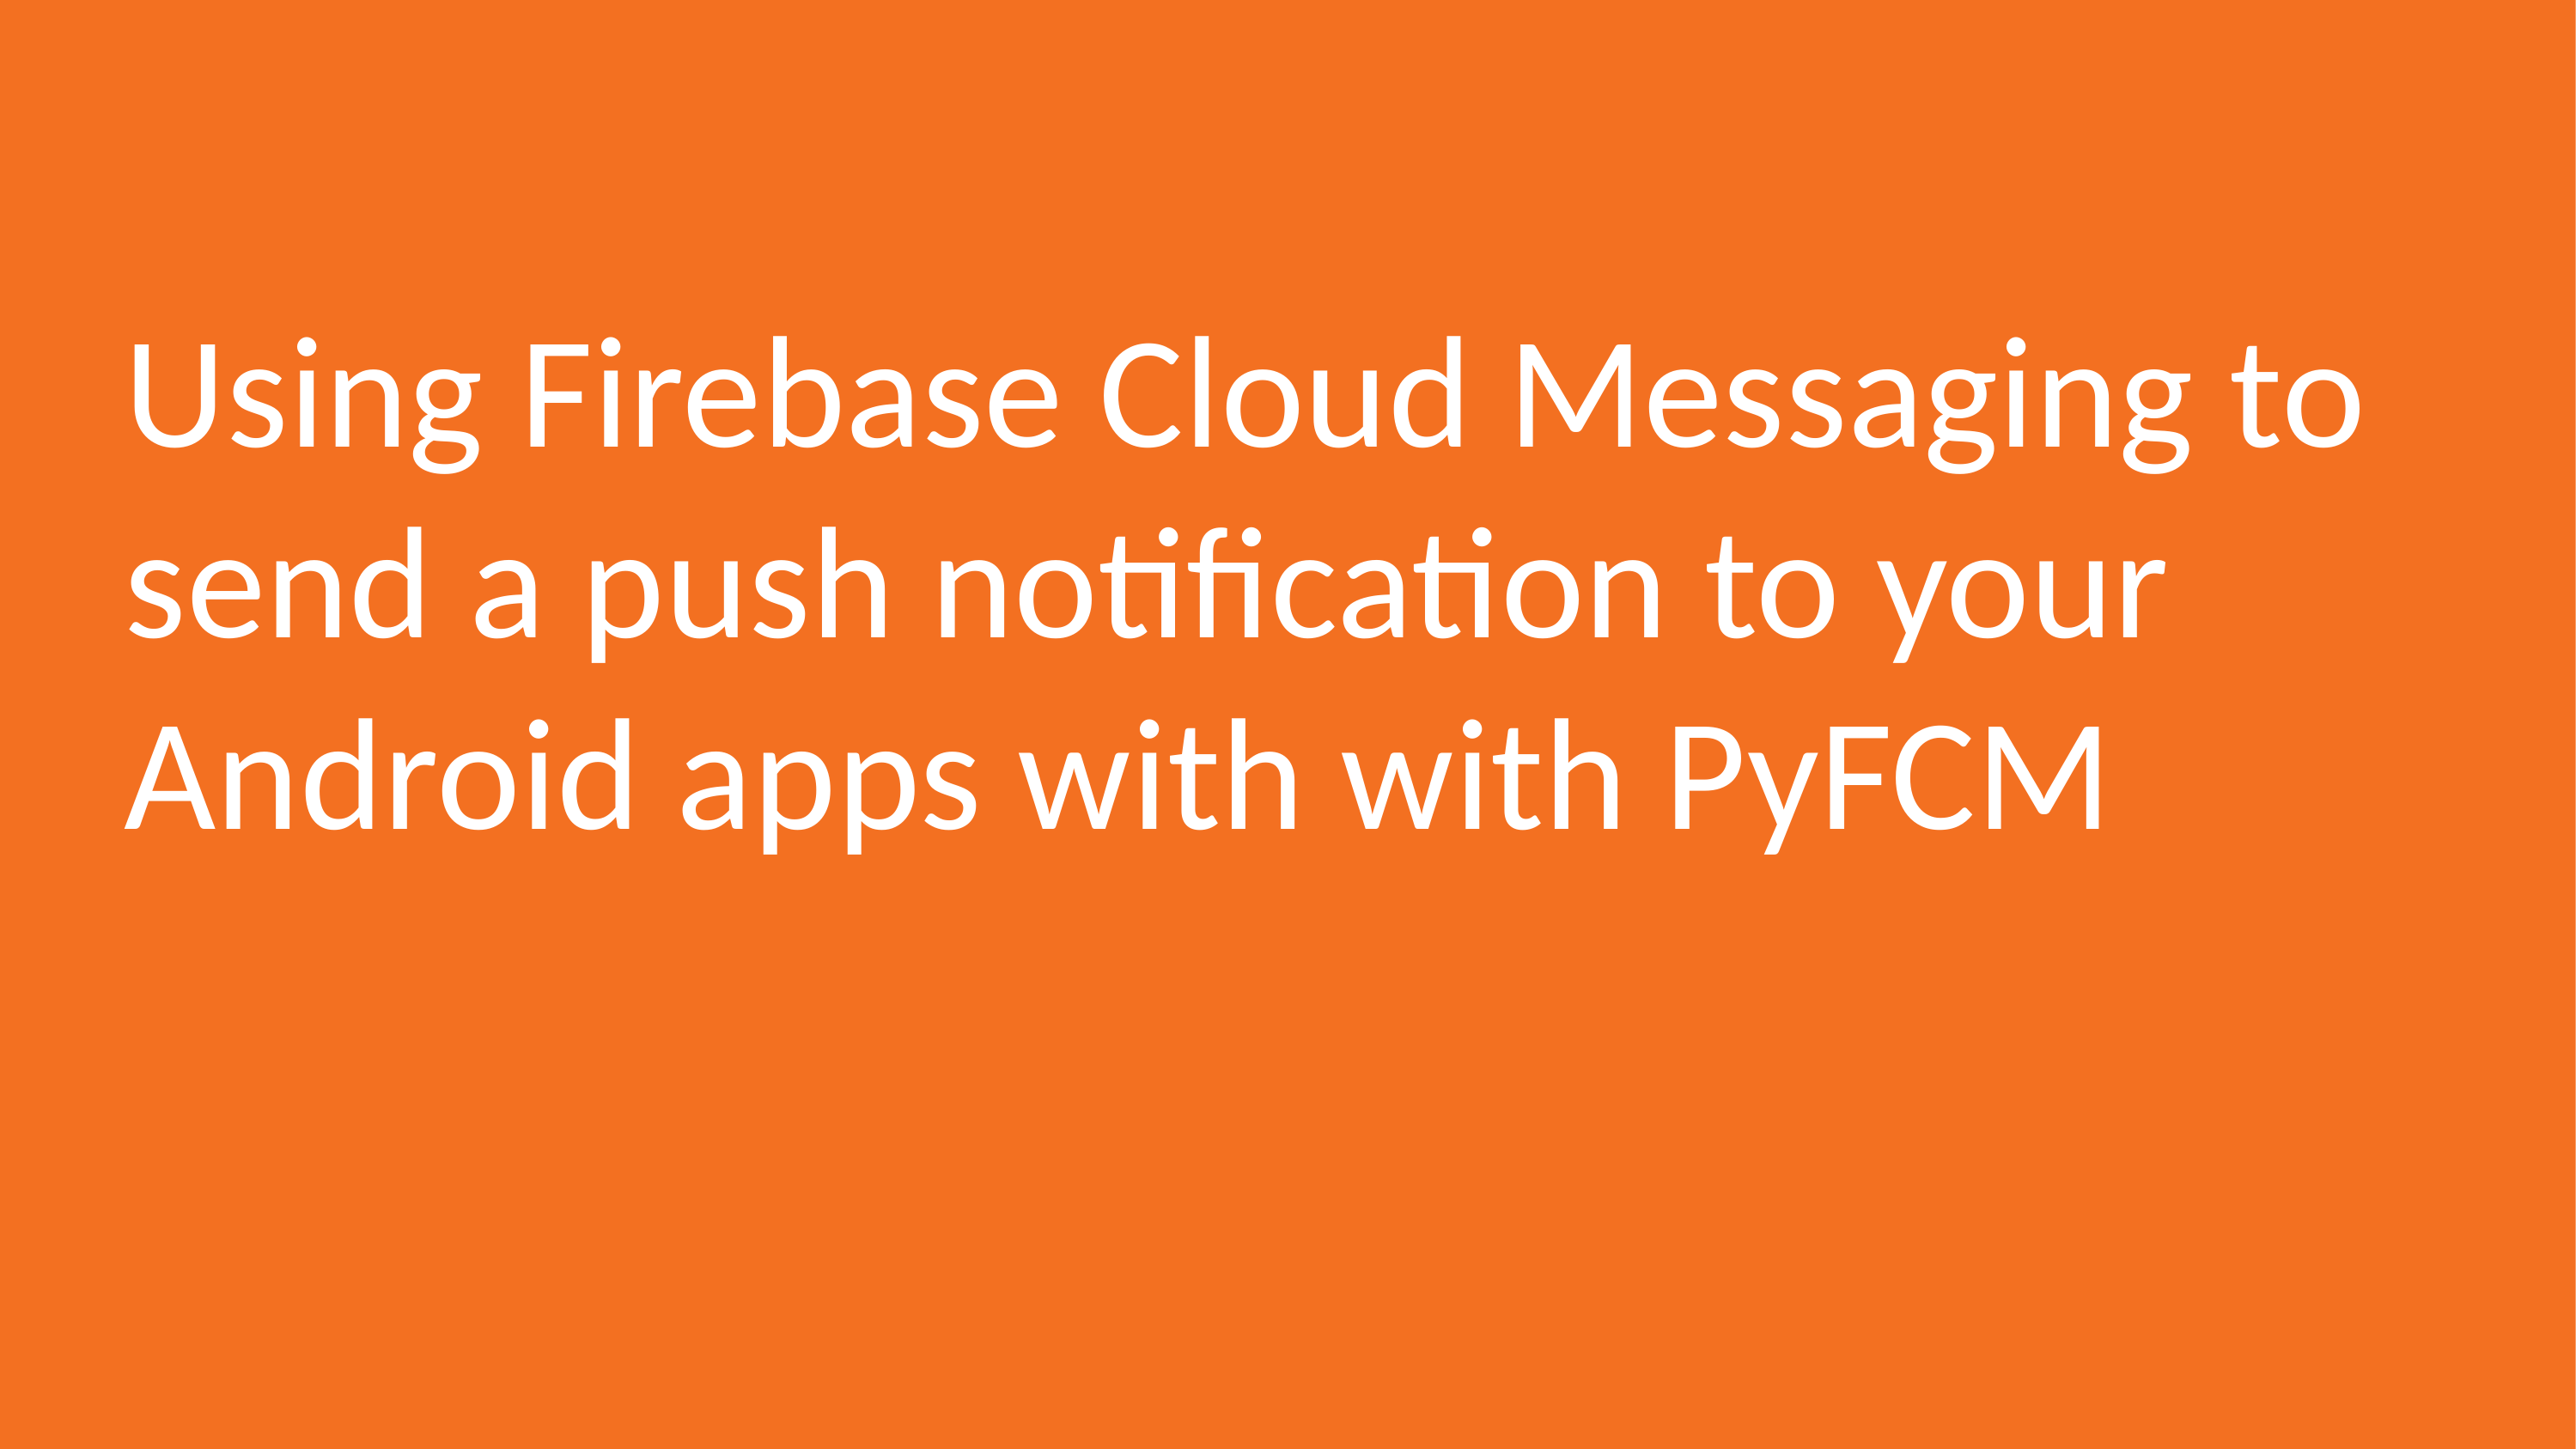

# Using Firebase Cloud Messaging to send a push notification to your Android apps with with PyFCM